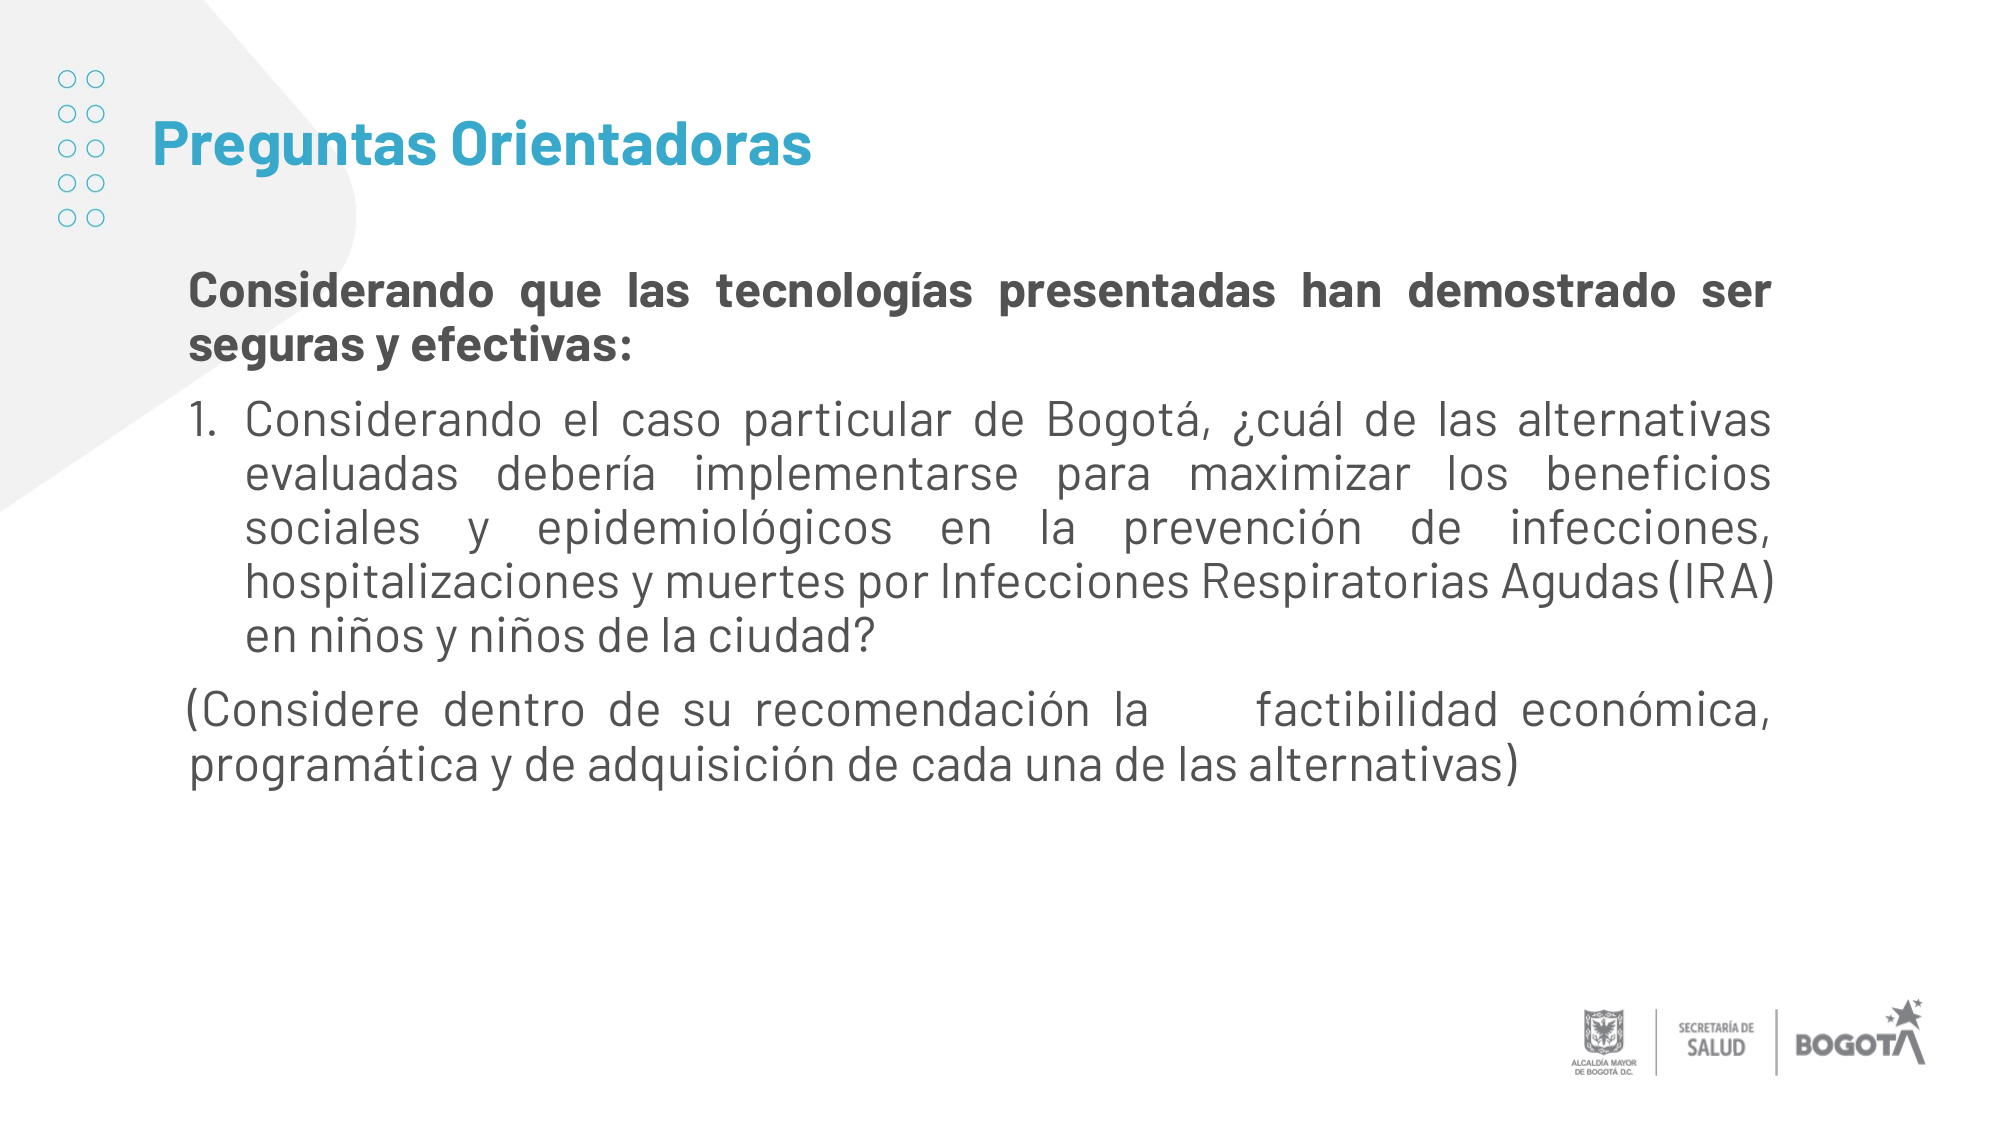

# Preguntas Orientadoras
Considerando que las tecnologías presentadas han demostrado ser seguras y efectivas:
Considerando el caso particular de Bogotá, ¿cuál de las alternativas evaluadas debería implementarse para maximizar los beneficios sociales y epidemiológicos en la prevención de infecciones, hospitalizaciones y muertes por Infecciones Respiratorias Agudas (IRA) en niños y niños de la ciudad?
(Considere dentro de su recomendación la     factibilidad económica, programática y de adquisición de cada una de las alternativas)